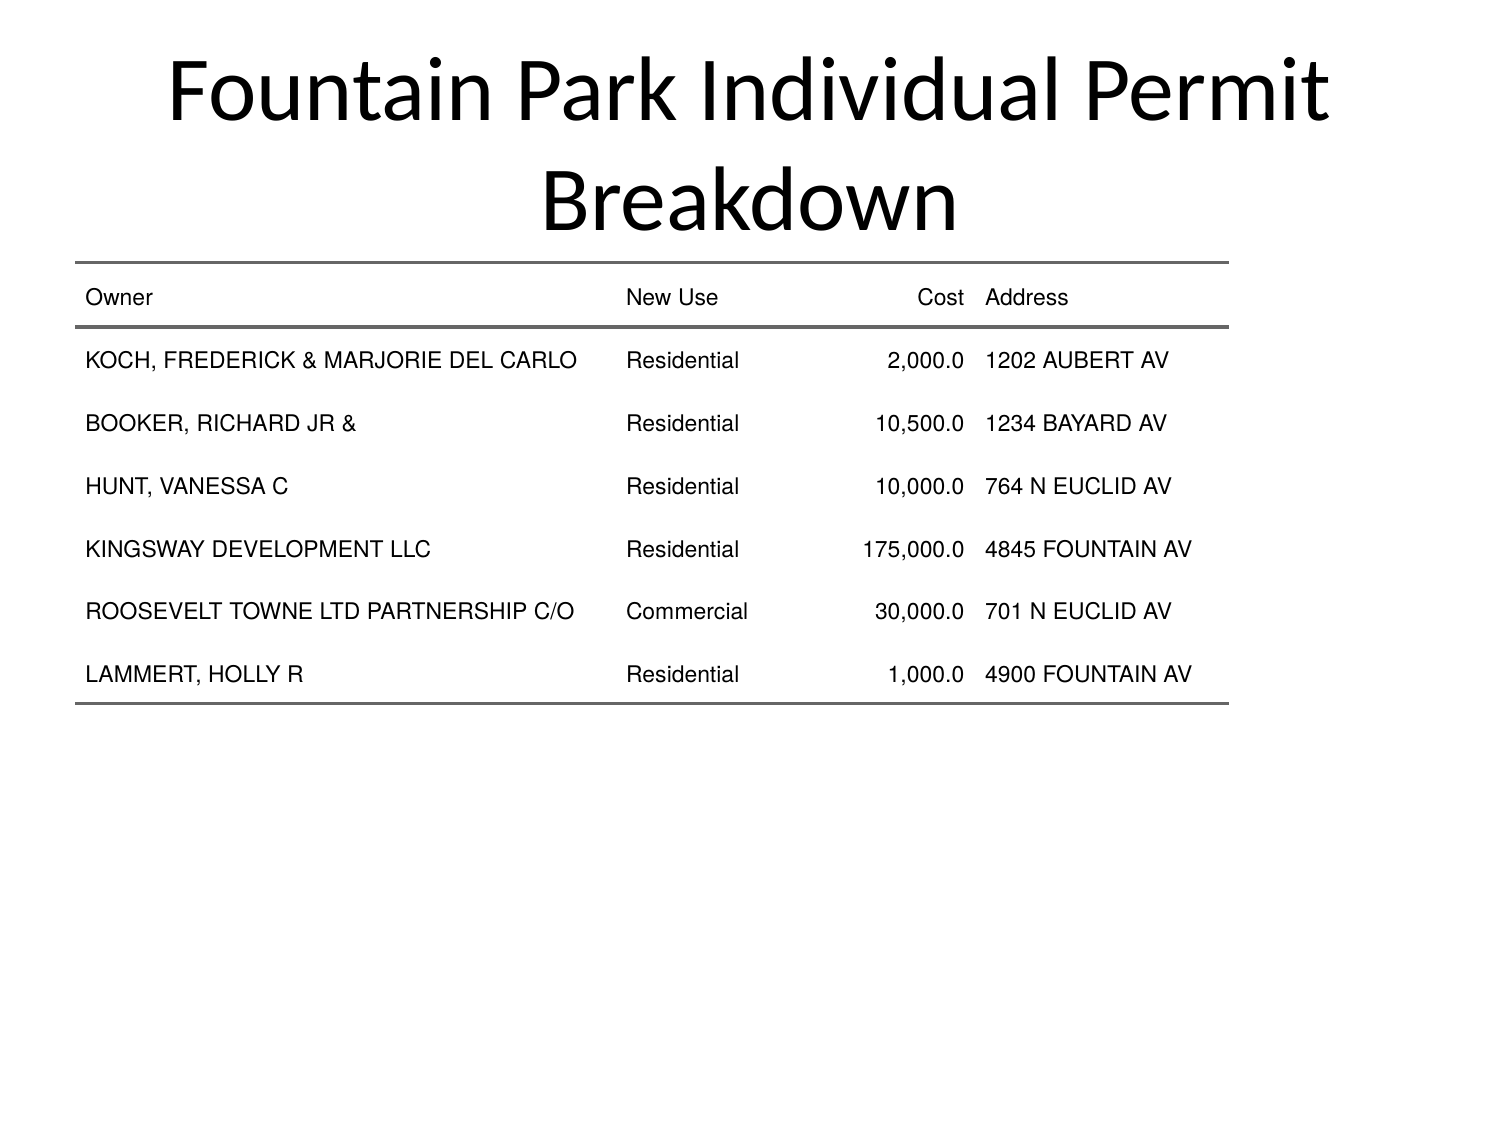

# Fountain Park Individual Permit Breakdown
| Owner | New Use | Cost | Address |
| --- | --- | --- | --- |
| KOCH, FREDERICK & MARJORIE DEL CARLO | Residential | 2,000.0 | 1202 AUBERT AV |
| BOOKER, RICHARD JR & | Residential | 10,500.0 | 1234 BAYARD AV |
| HUNT, VANESSA C | Residential | 10,000.0 | 764 N EUCLID AV |
| KINGSWAY DEVELOPMENT LLC | Residential | 175,000.0 | 4845 FOUNTAIN AV |
| ROOSEVELT TOWNE LTD PARTNERSHIP C/O | Commercial | 30,000.0 | 701 N EUCLID AV |
| LAMMERT, HOLLY R | Residential | 1,000.0 | 4900 FOUNTAIN AV |